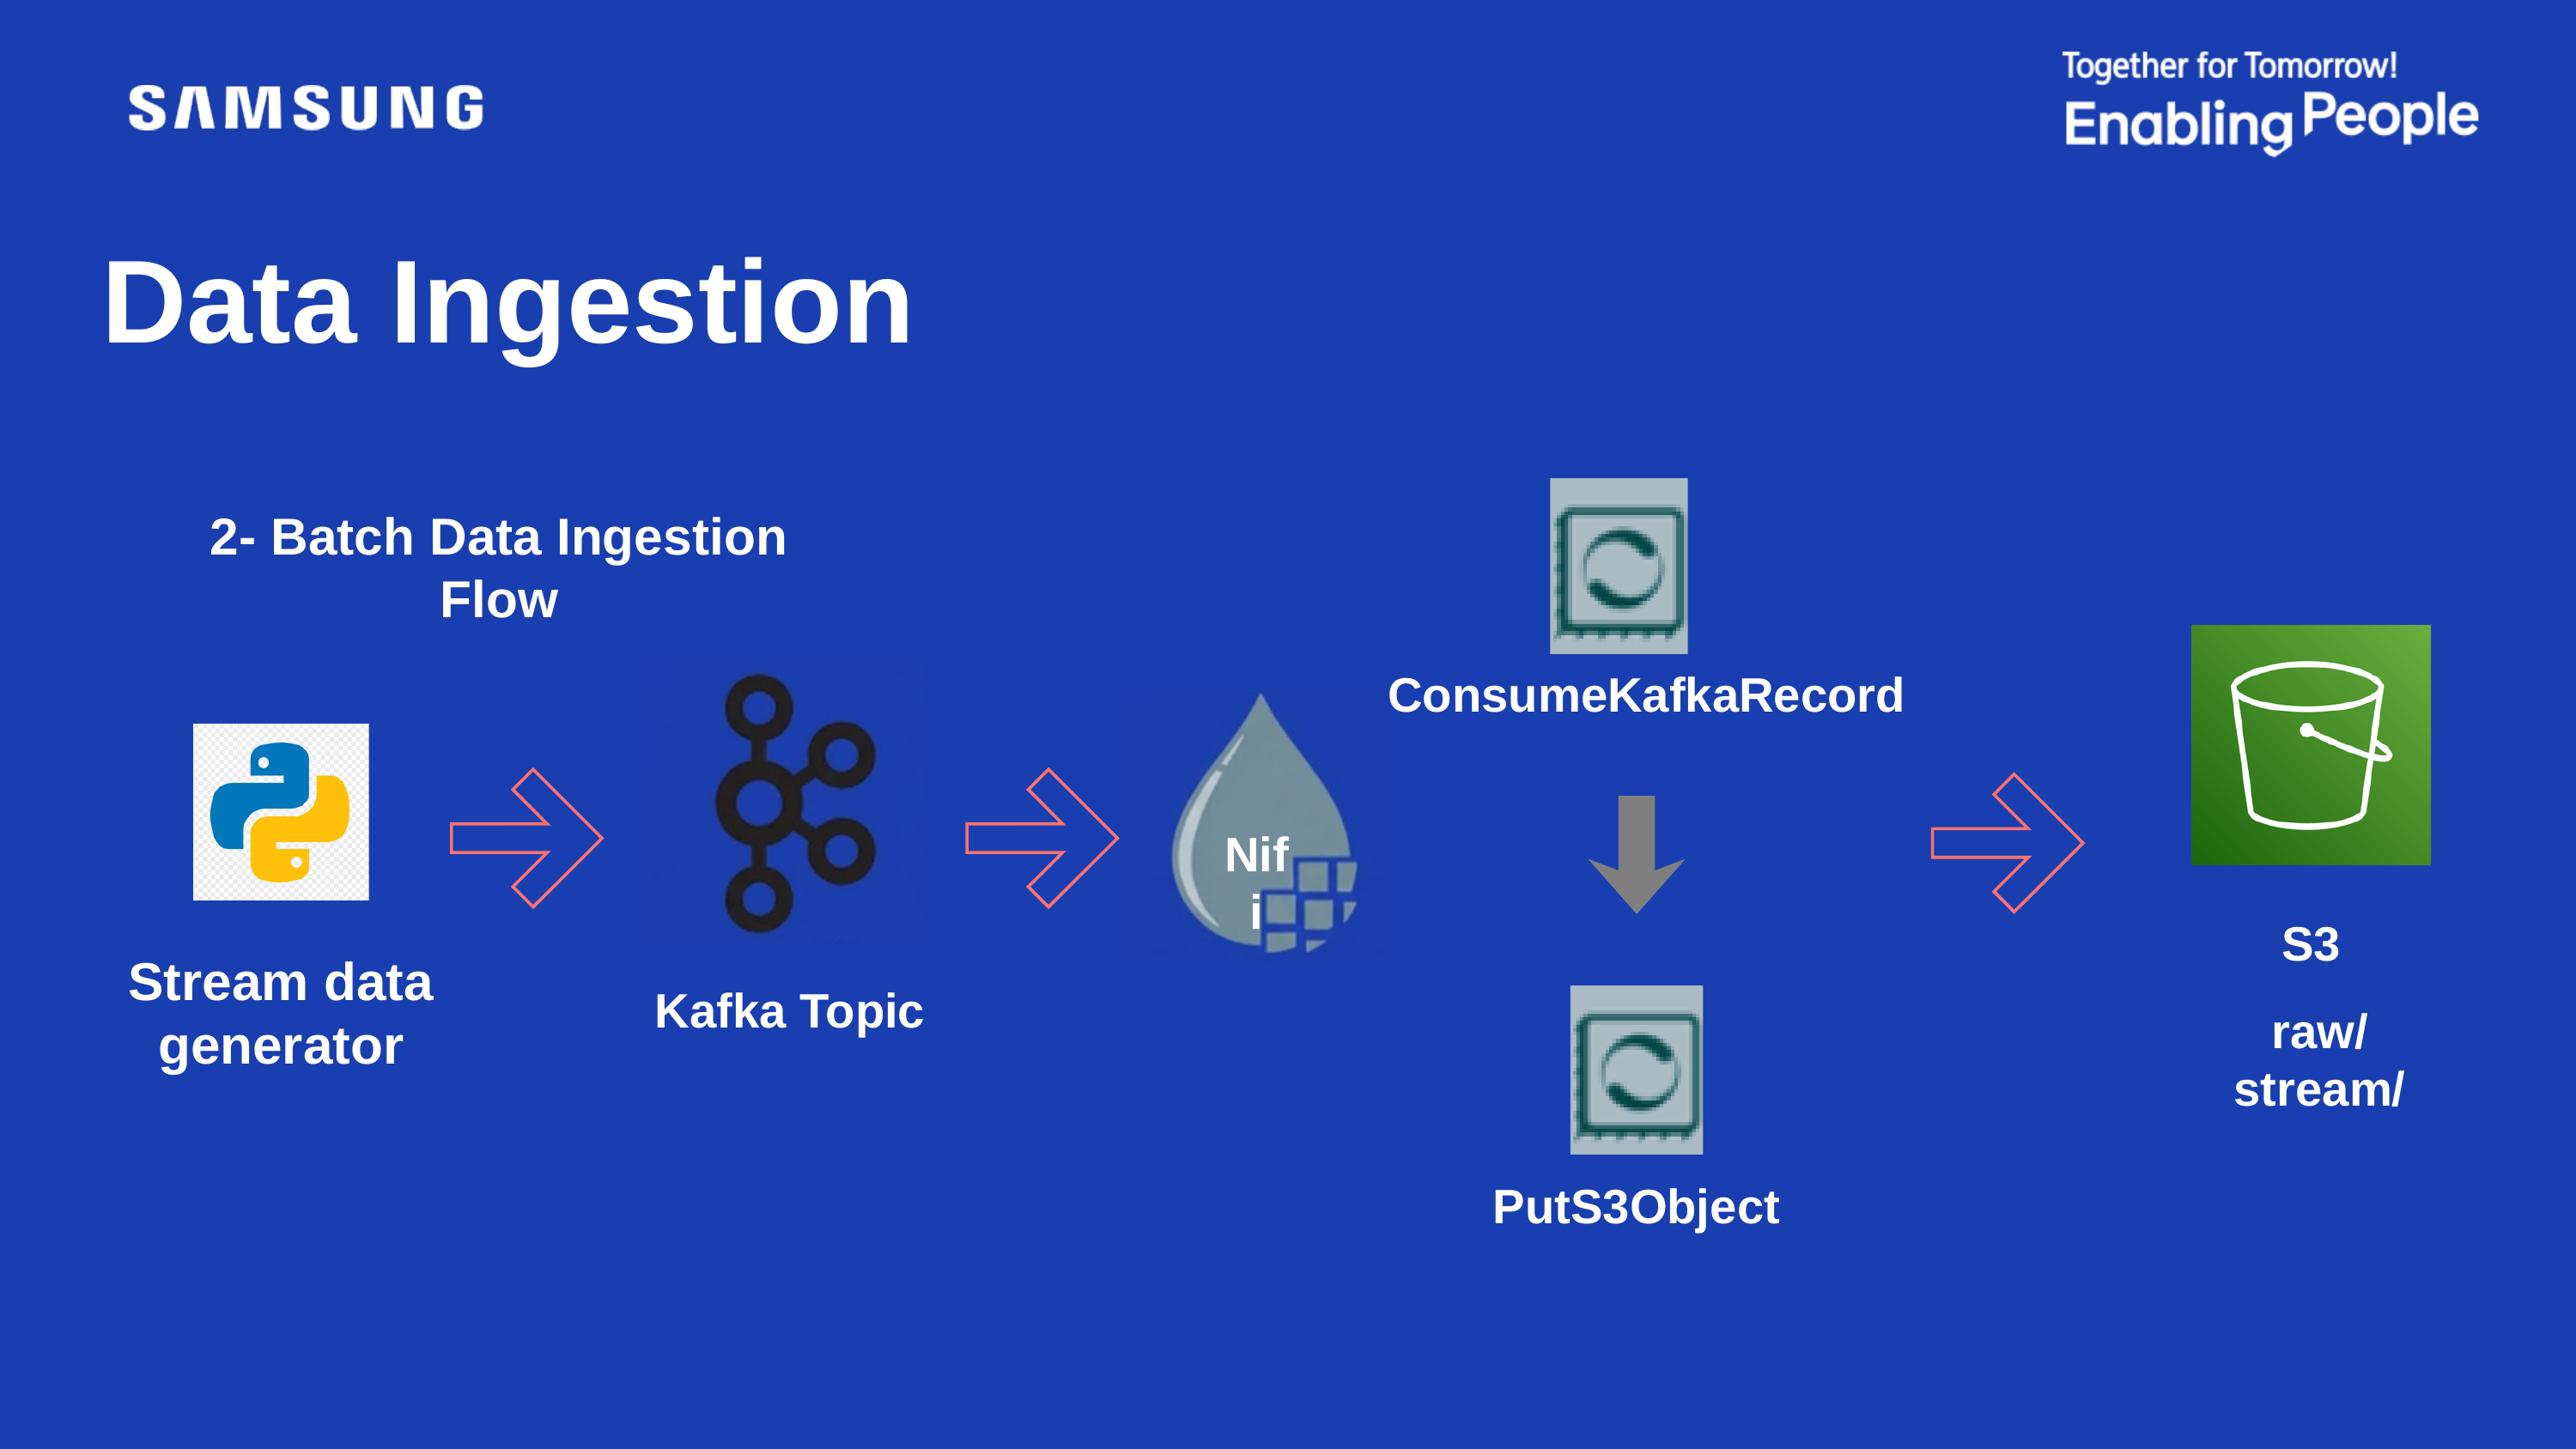

Data Ingestion

2- Batch Data Ingestion Flow

ConsumeKafkaRecord

Nifi
S3
Stream data generator
Kafka Topic

raw/stream/
PutS3Object